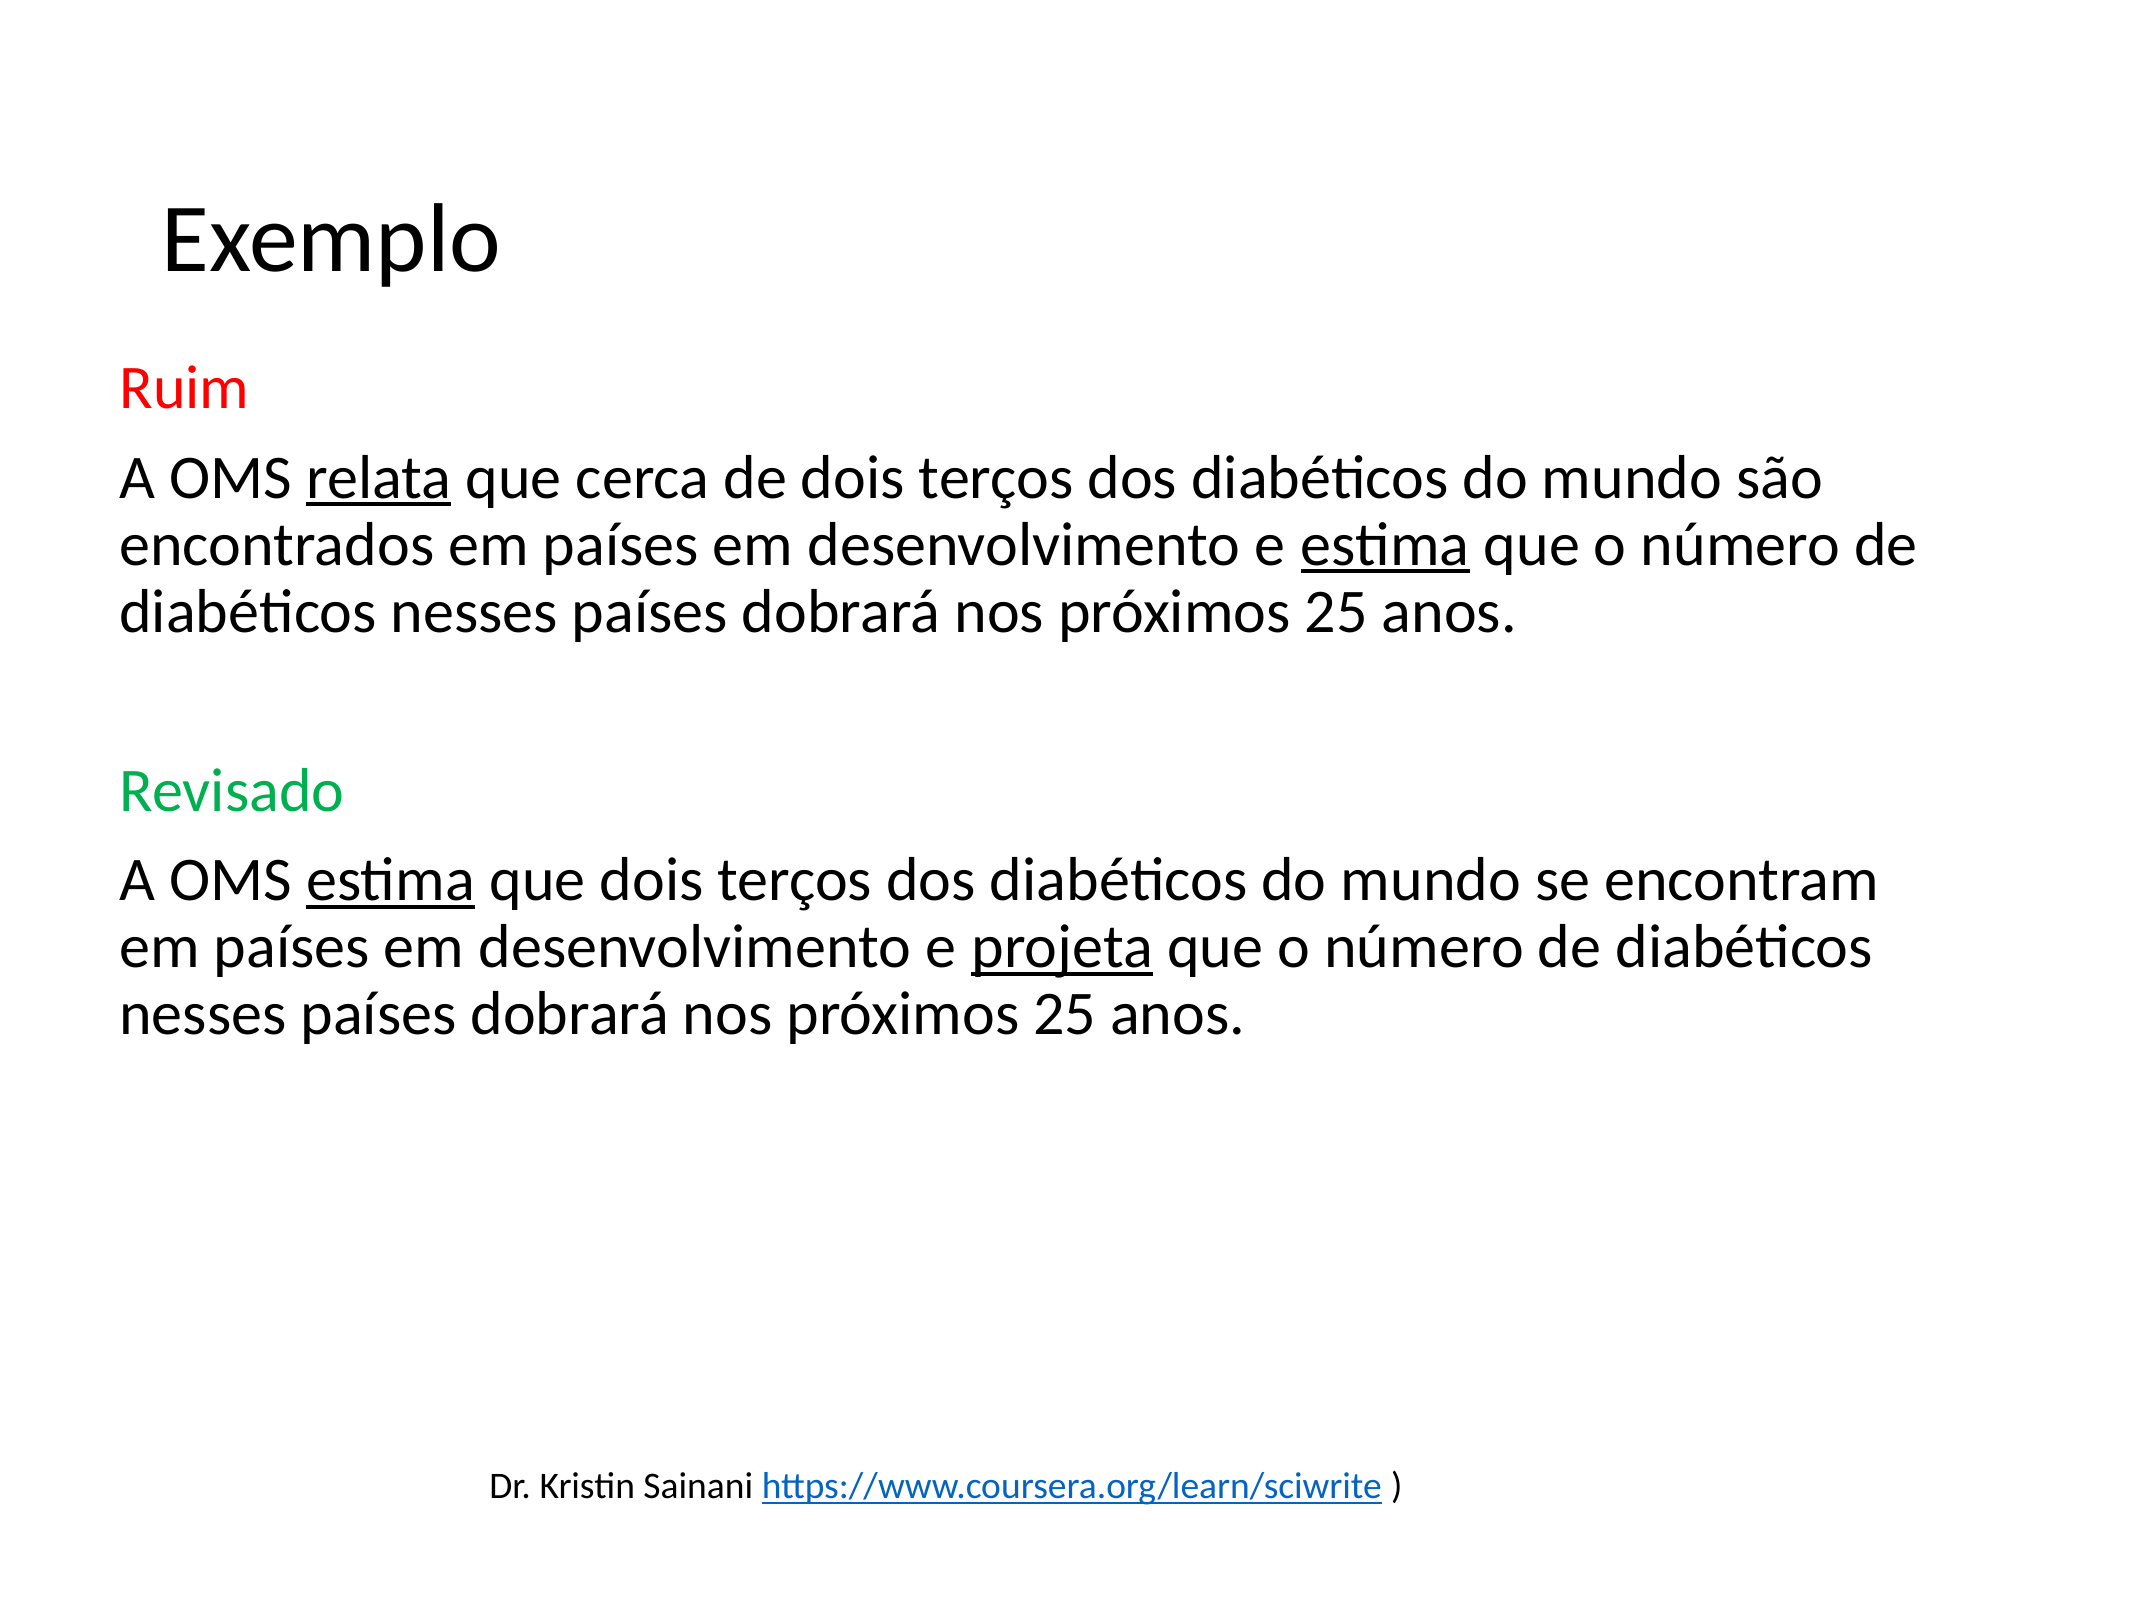

# Exemplo
Ruim
A OMS relata que cerca de dois terços dos diabéticos do mundo são encontrados em países em desenvolvimento e estima que o número de diabéticos nesses países dobrará nos próximos 25 anos.

Revisado
A OMS estima que dois terços dos diabéticos do mundo se encontram em países em desenvolvimento e projeta que o número de diabéticos nesses países dobrará nos próximos 25 anos.

Dr. Kristin Sainani https://www.coursera.org/learn/sciwrite )